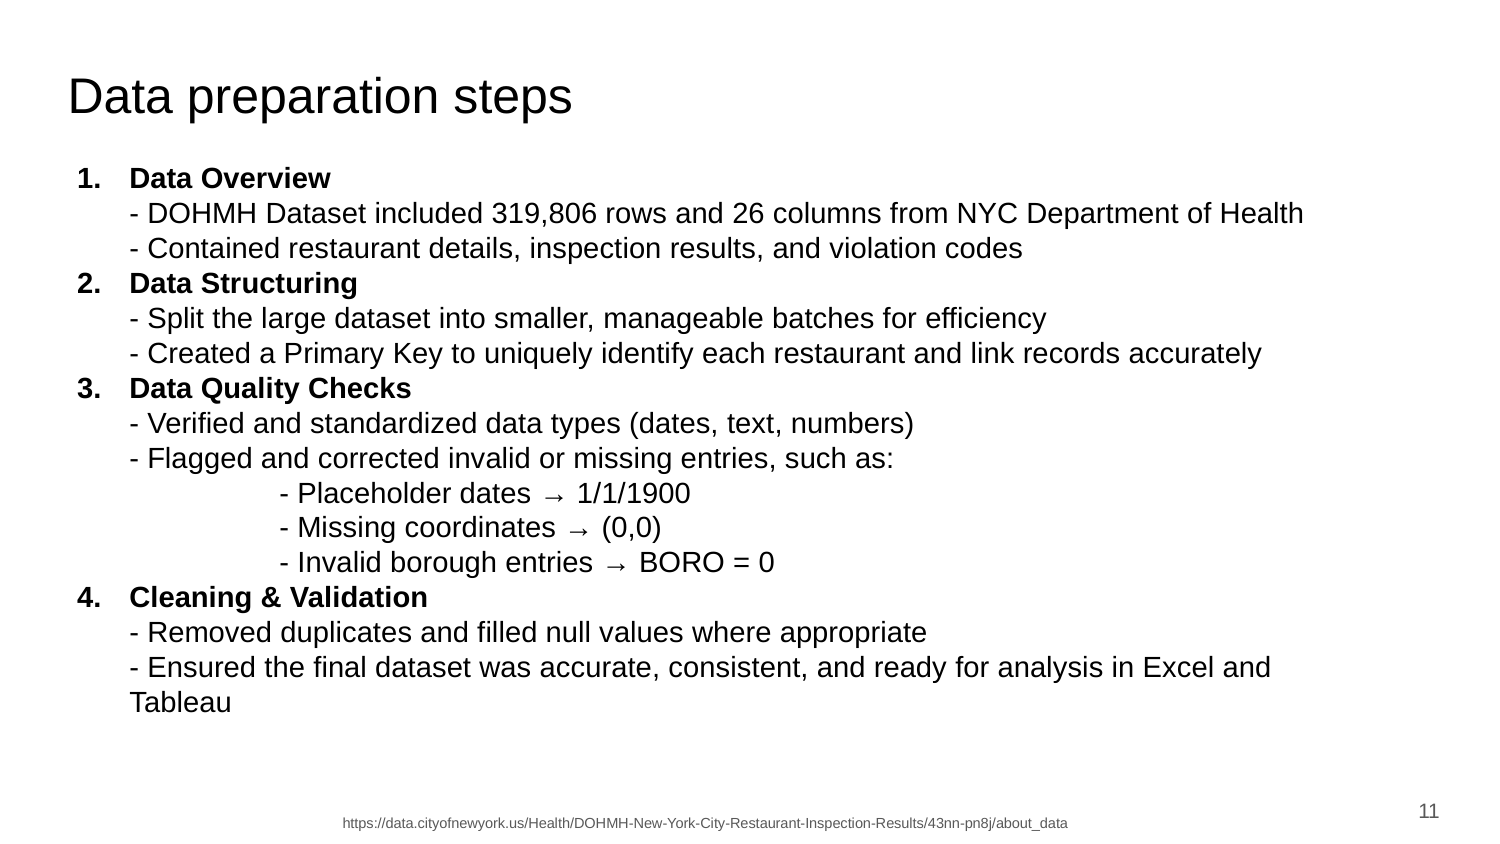

# Data preparation steps
Data Overview
- DOHMH Dataset included 319,806 rows and 26 columns from NYC Department of Health
- Contained restaurant details, inspection results, and violation codes
Data Structuring
- Split the large dataset into smaller, manageable batches for efficiency
- Created a Primary Key to uniquely identify each restaurant and link records accurately
Data Quality Checks
- Verified and standardized data types (dates, text, numbers)
- Flagged and corrected invalid or missing entries, such as:
	- Placeholder dates → 1/1/1900
	- Missing coordinates → (0,0)
	- Invalid borough entries → BORO = 0
Cleaning & Validation
- Removed duplicates and filled null values where appropriate
- Ensured the final dataset was accurate, consistent, and ready for analysis in Excel and Tableau
11
https://data.cityofnewyork.us/Health/DOHMH-New-York-City-Restaurant-Inspection-Results/43nn-pn8j/about_data